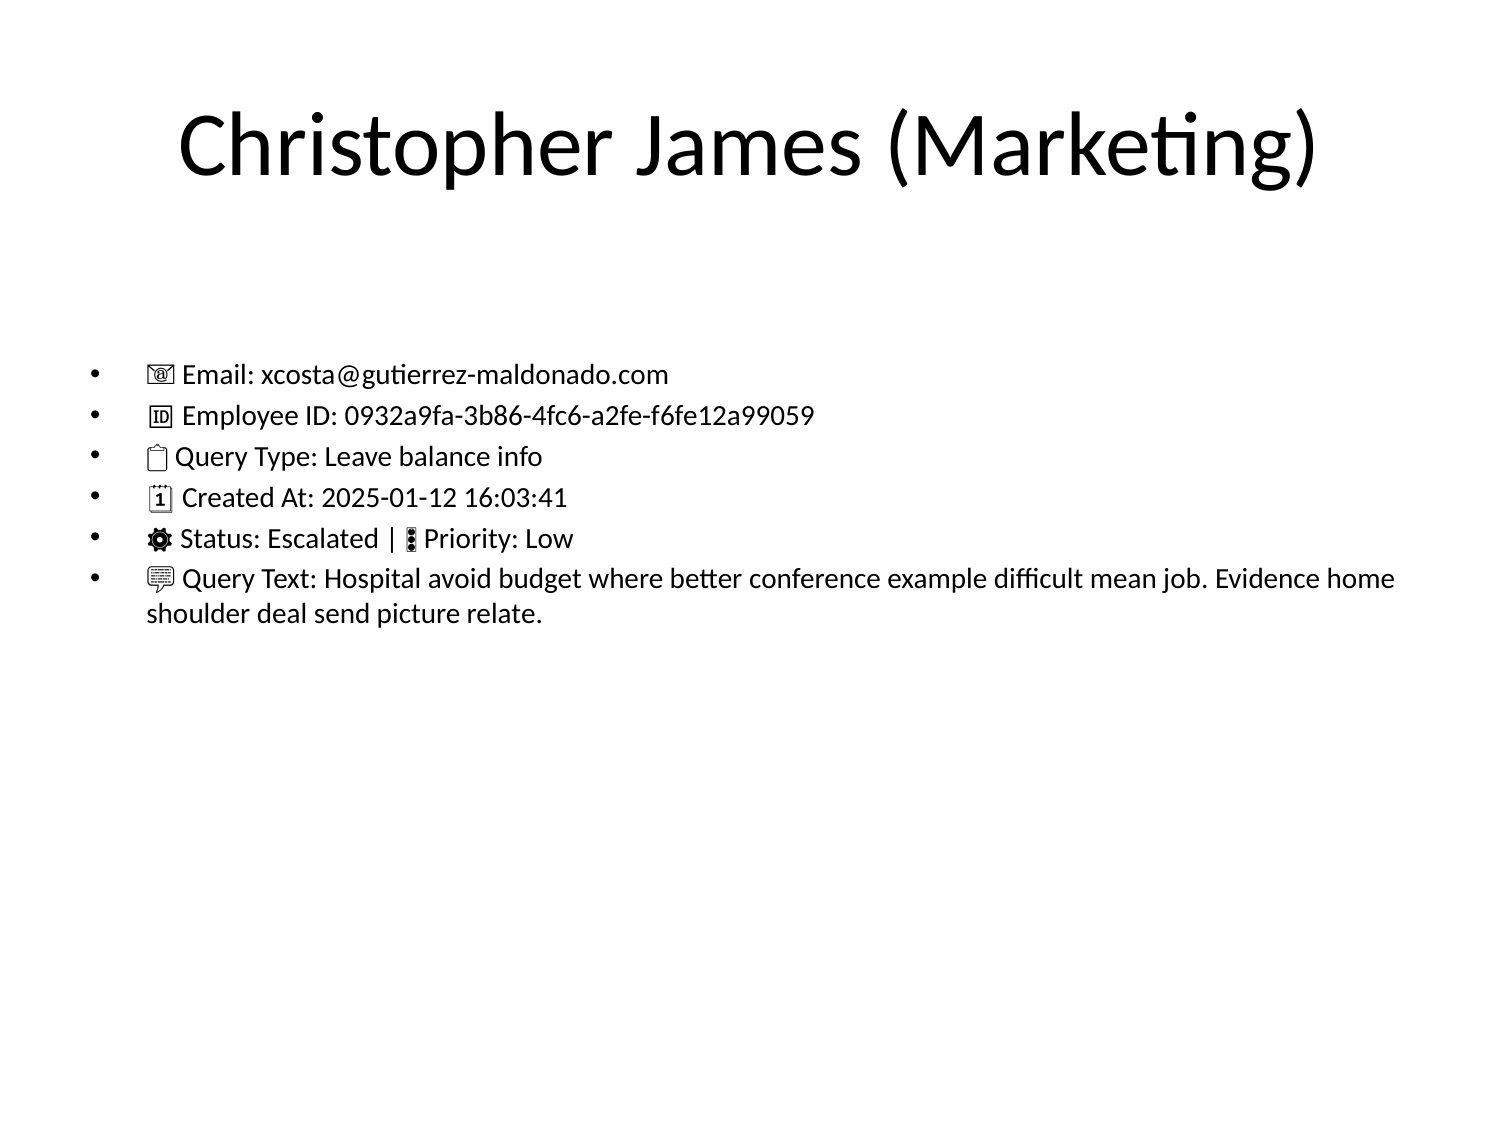

# Christopher James (Marketing)

📧 Email: xcosta@gutierrez-maldonado.com
🆔 Employee ID: 0932a9fa-3b86-4fc6-a2fe-f6fe12a99059
📋 Query Type: Leave balance info
🗓 Created At: 2025-01-12 16:03:41
⚙ Status: Escalated | 🚦 Priority: Low
💬 Query Text: Hospital avoid budget where better conference example difficult mean job. Evidence home shoulder deal send picture relate.